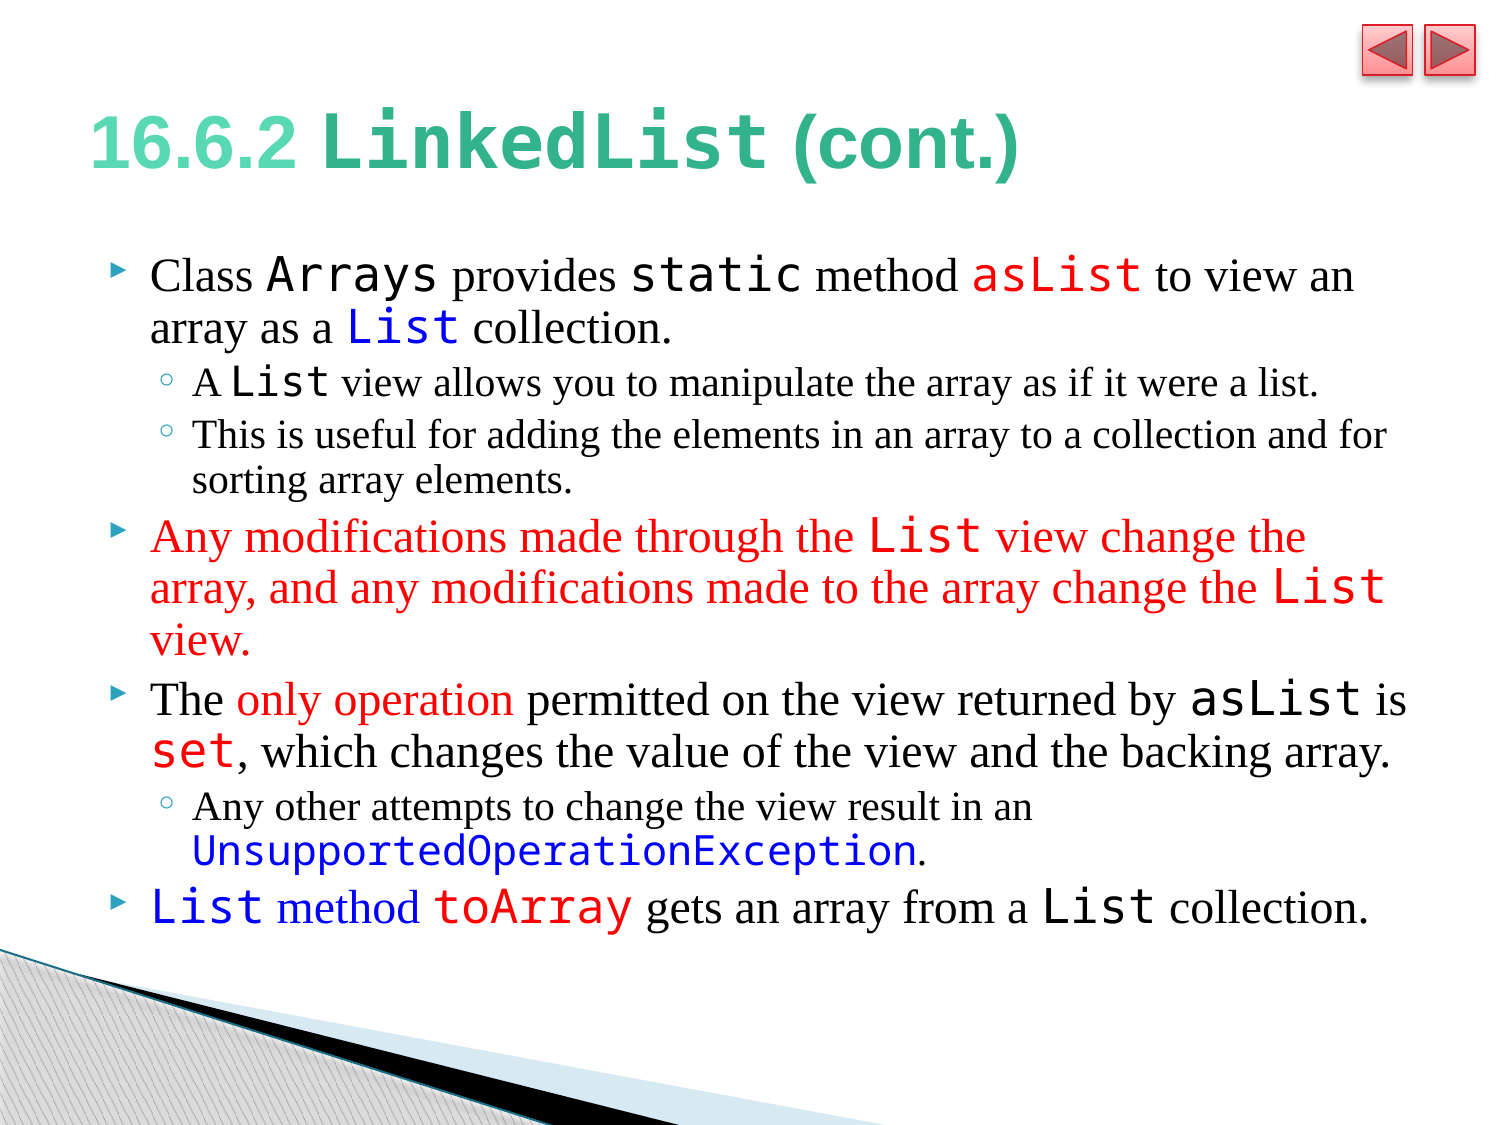

# 16.6.2 LinkedList (cont.)
Class Arrays provides static method asList to view an array as a List collection.
A List view allows you to manipulate the array as if it were a list.
This is useful for adding the elements in an array to a collection and for sorting array elements.
Any modifications made through the List view change the array, and any modifications made to the array change the List view.
The only operation permitted on the view returned by asList is set, which changes the value of the view and the backing array.
Any other attempts to change the view result in an UnsupportedOperationException.
List method toArray gets an array from a List collection.